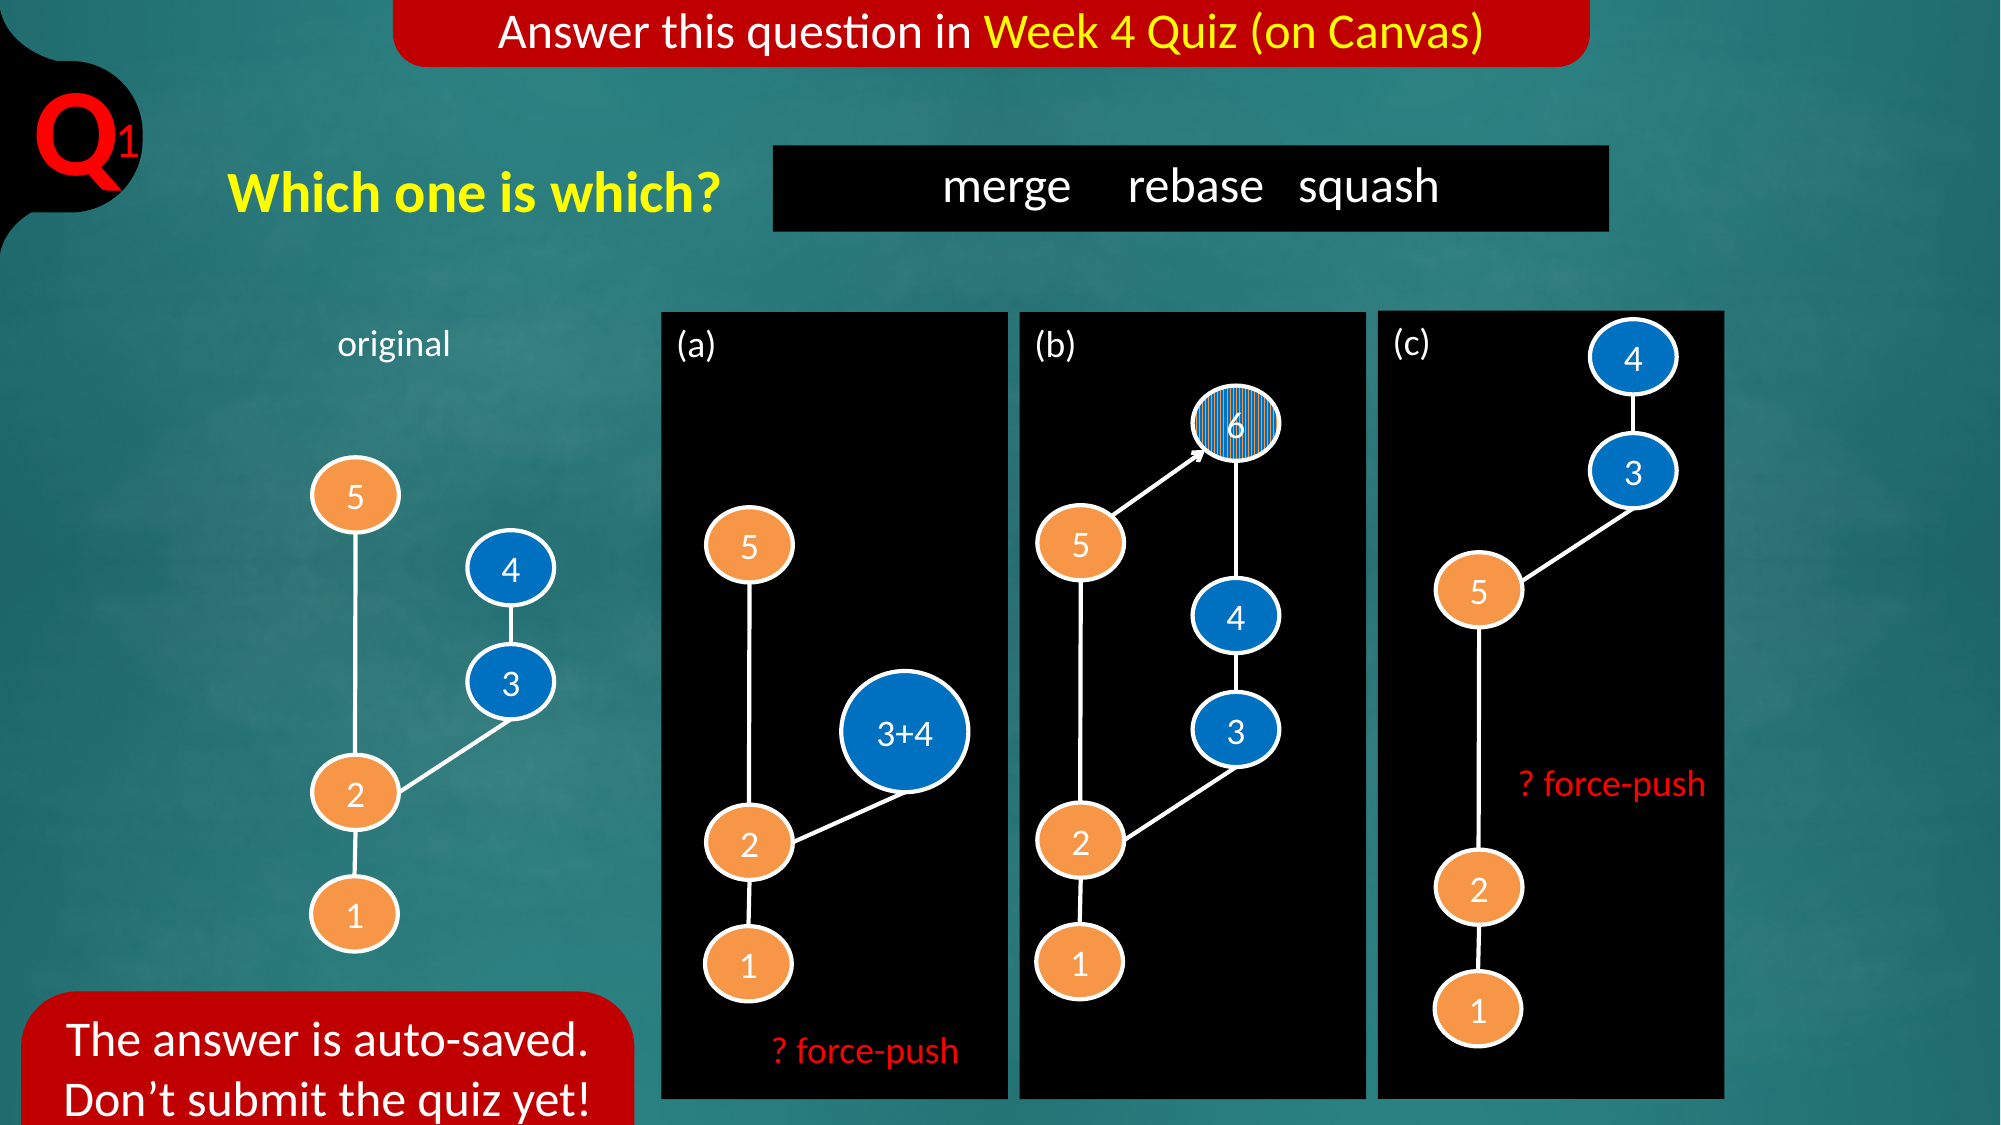

Answer this question in Week 4 Quiz (on Canvas)

Q

1
# Which one is which?
merge     rebase   squash
(c)
original
(a)
(b)
4
3
5
2
1
6
5
4
3
2
1
5
4
3
2
1
5
3+4
2
1
? force-push
The answer is auto-saved. Don’t submit the quiz yet!
? force-push